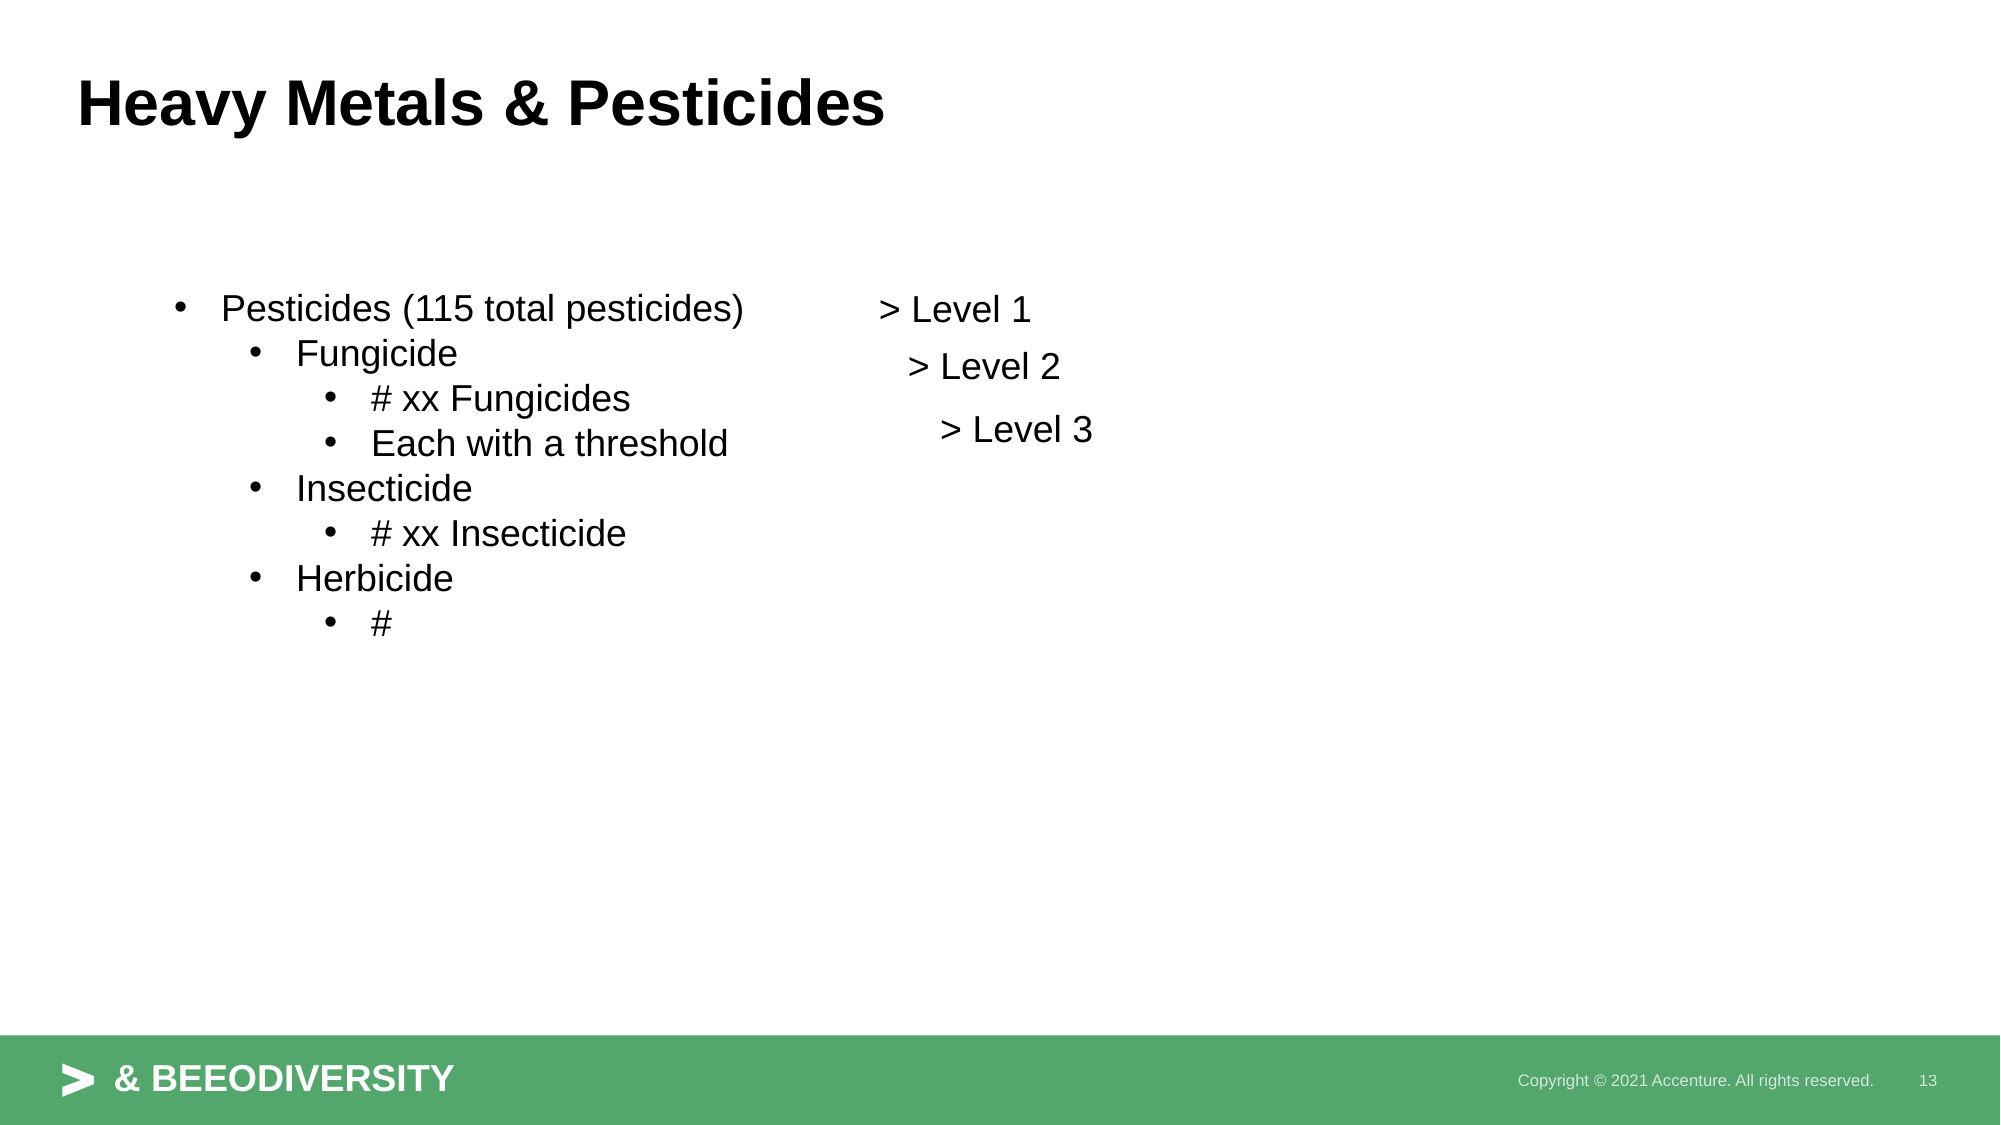

# Heavy Metals & Pesticides
Pesticides (115 total pesticides)
Fungicide
# xx Fungicides
Each with a threshold
Insecticide
# xx Insecticide
Herbicide
#

> Level 1
> Level 2
> Level 3

& BEEODIVERSITY
13

Copyright © 2021 Accenture. All rights reserved.